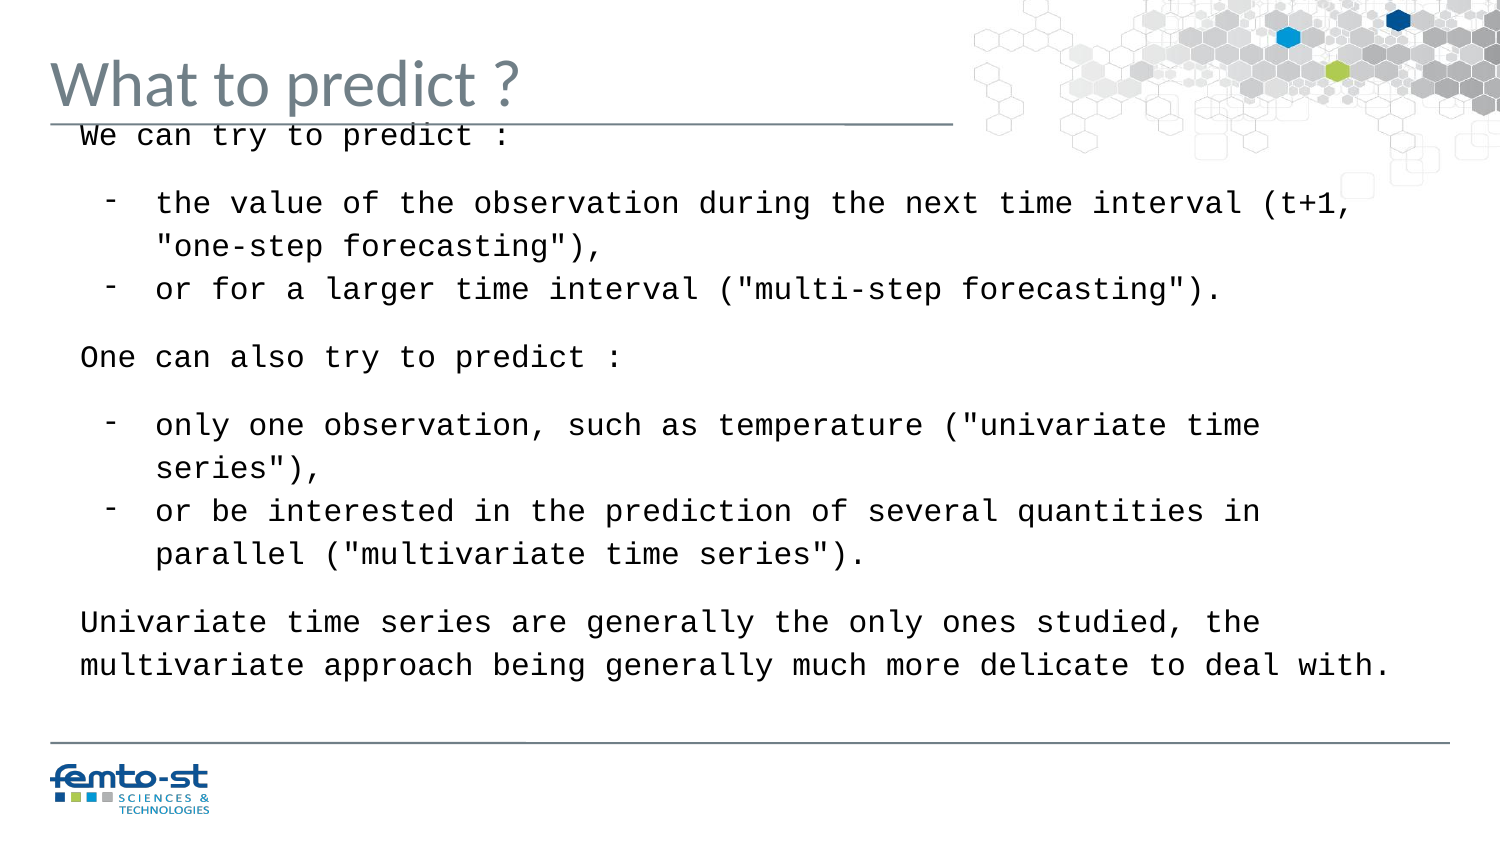

What to predict ?
We can try to predict :
the value of the observation during the next time interval (t+1, "one-step forecasting"),
or for a larger time interval ("multi-step forecasting").
One can also try to predict :
only one observation, such as temperature ("univariate time series"),
or be interested in the prediction of several quantities in parallel ("multivariate time series").
Univariate time series are generally the only ones studied, the multivariate approach being generally much more delicate to deal with.